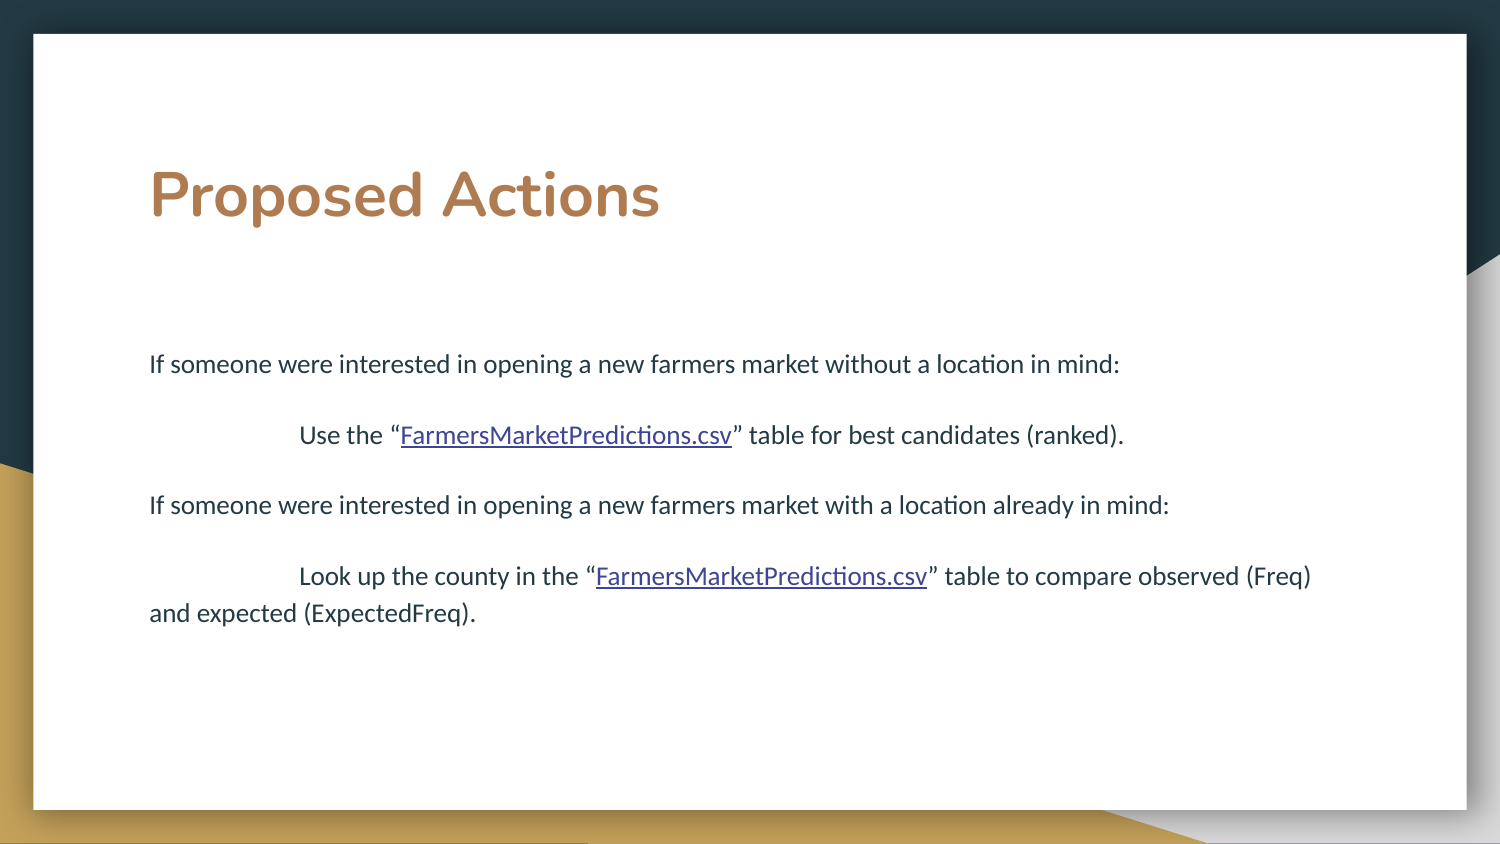

# Proposed Actions
If someone were interested in opening a new farmers market without a location in mind:
	Use the “FarmersMarketPredictions.csv” table for best candidates (ranked).
If someone were interested in opening a new farmers market with a location already in mind:
	Look up the county in the “FarmersMarketPredictions.csv” table to compare observed (Freq) and expected (ExpectedFreq).